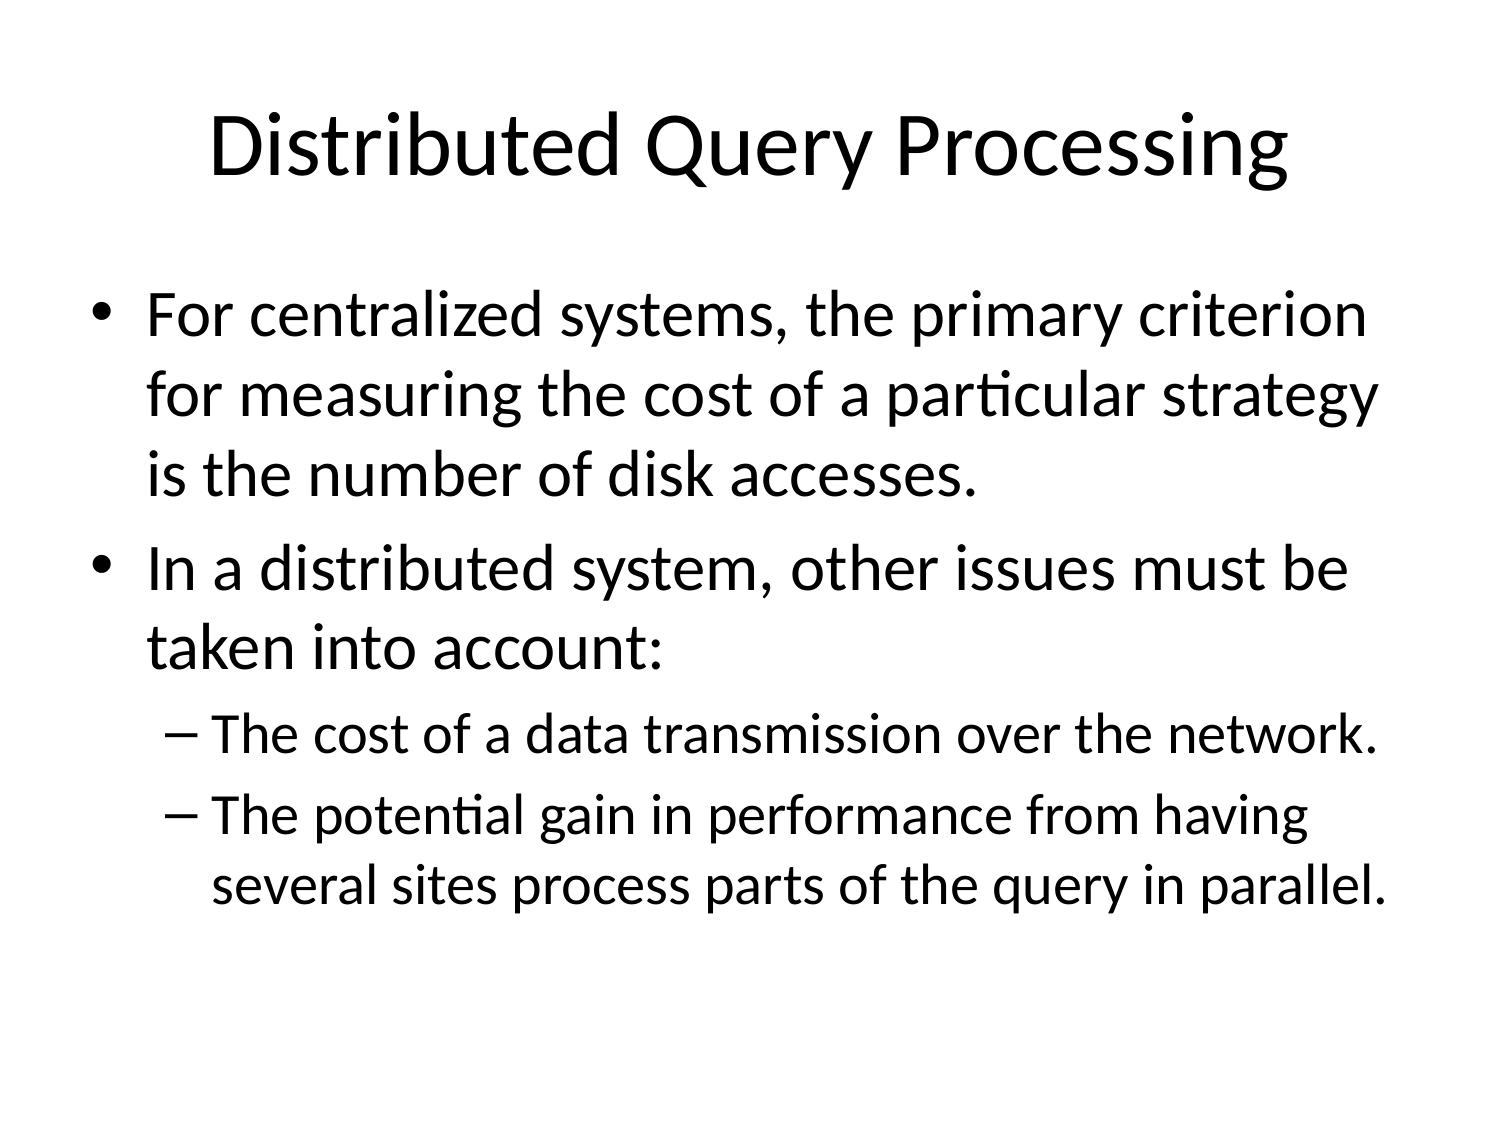

For centralized systems, the primary criterion for measuring the cost of a particular strategy is the number of disk accesses.
In a distributed system, other issues must be taken into account:
The cost of a data transmission over the network.
The potential gain in performance from having several sites process parts of the query in parallel.
# Distributed Query Processing